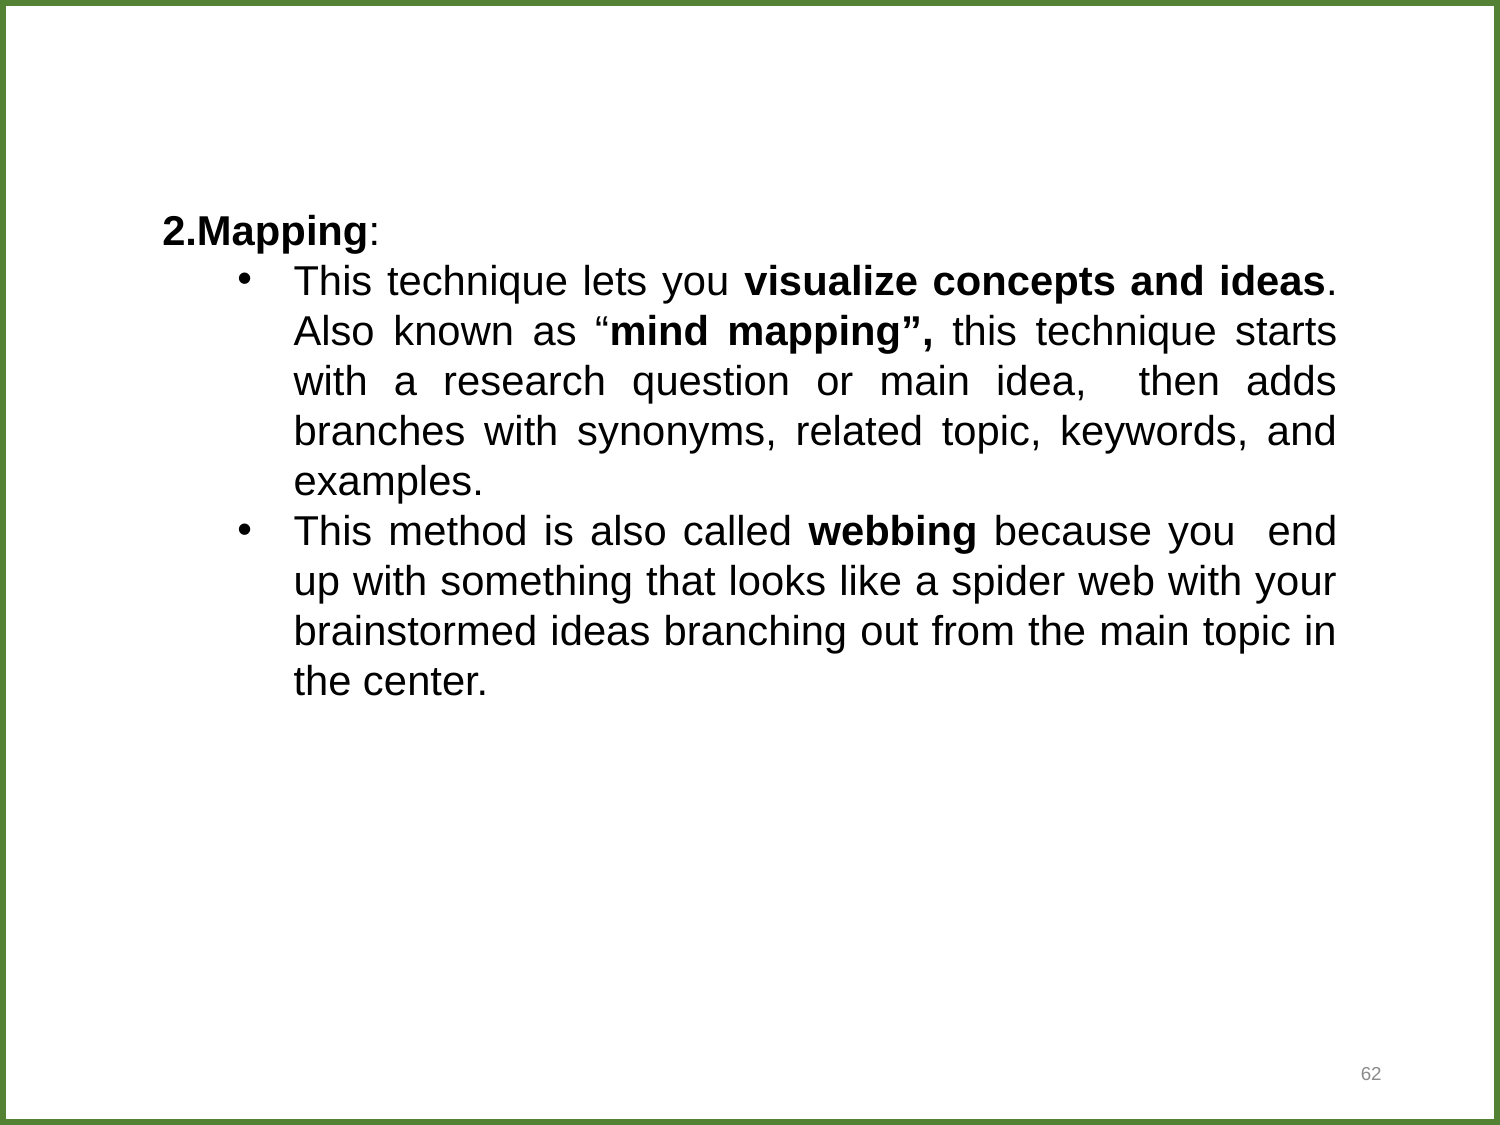

2.Mapping:
This technique lets you visualize concepts and ideas. Also known as “mind mapping”, this technique starts with a research question or main idea,  then adds branches with synonyms, related topic, keywords, and examples.
This method is also called webbing because you  end up with something that looks like a spider web with your brainstormed ideas branching out from the main topic in the center.
62